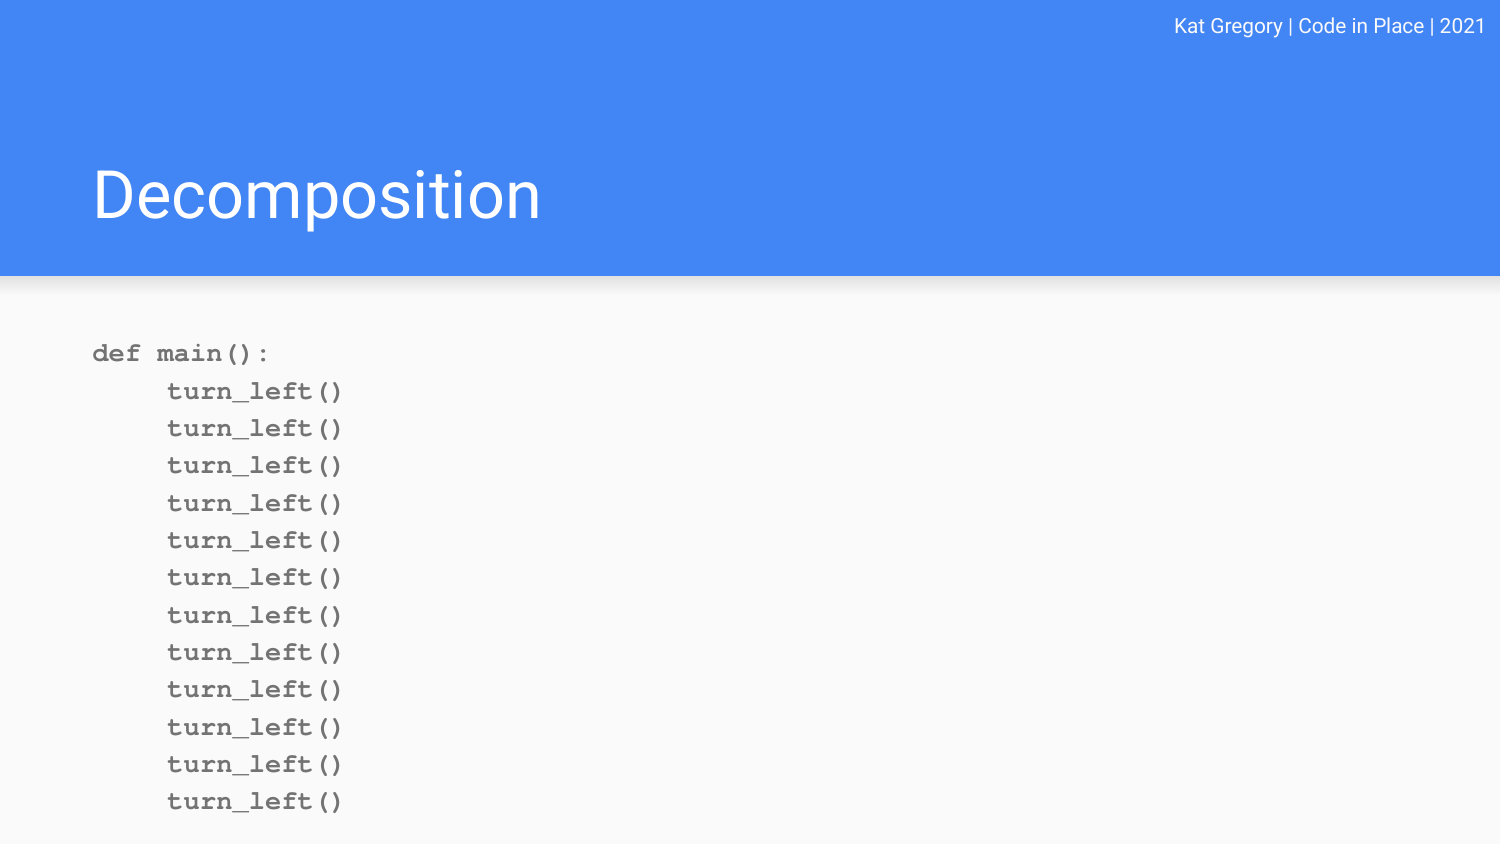

Kat Gregory | Code in Place | 2021
# Decomposition
def main():
turn_left()
turn_left()
turn_left()
turn_left()
turn_left()
turn_left()
turn_left()
turn_left()
turn_left()
turn_left()
turn_left()
turn_left()